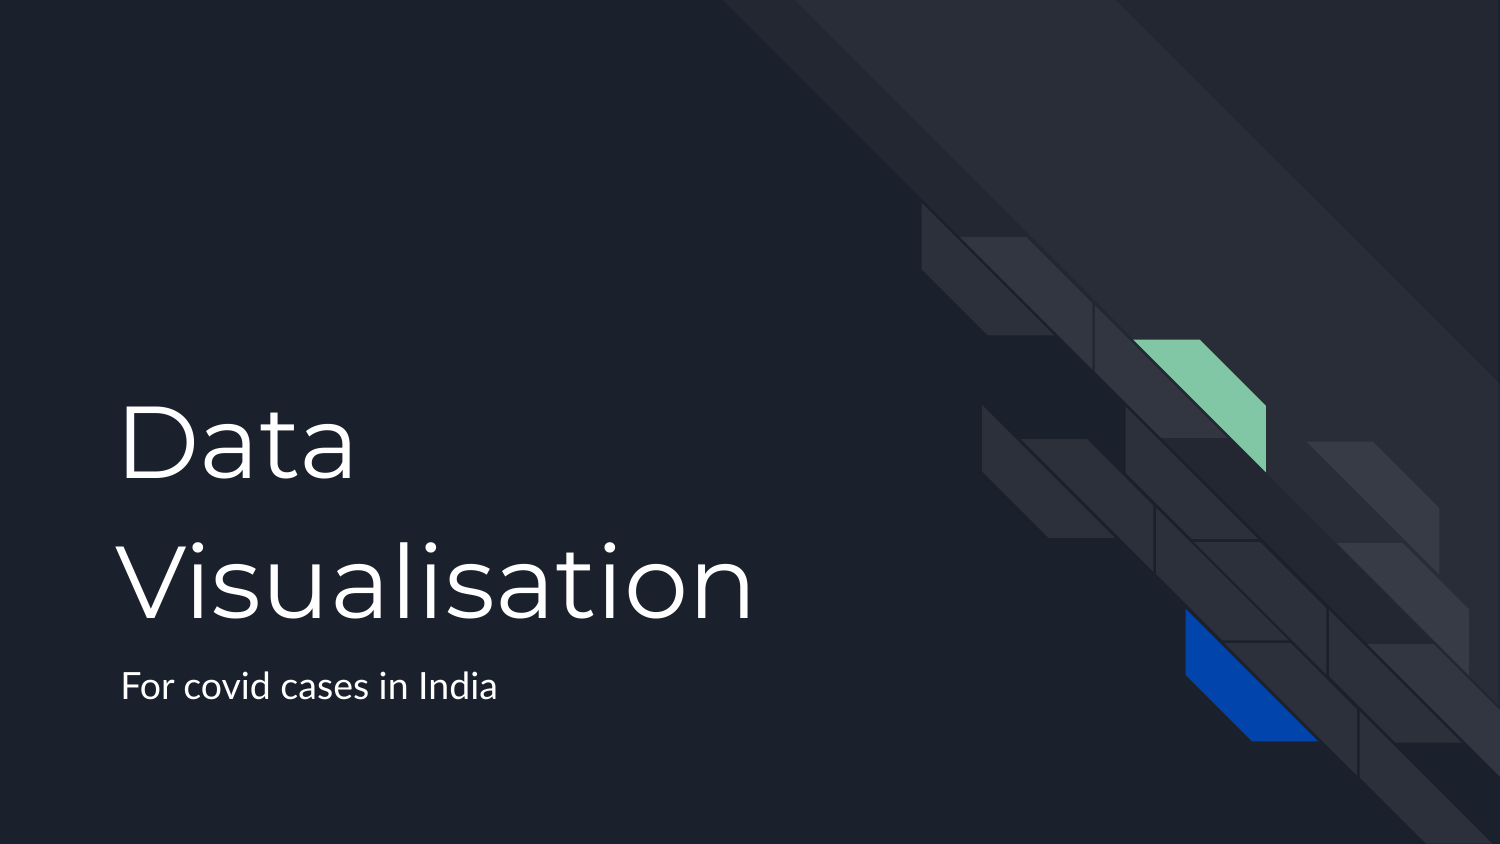

Data Visualisation
For covid cases in India